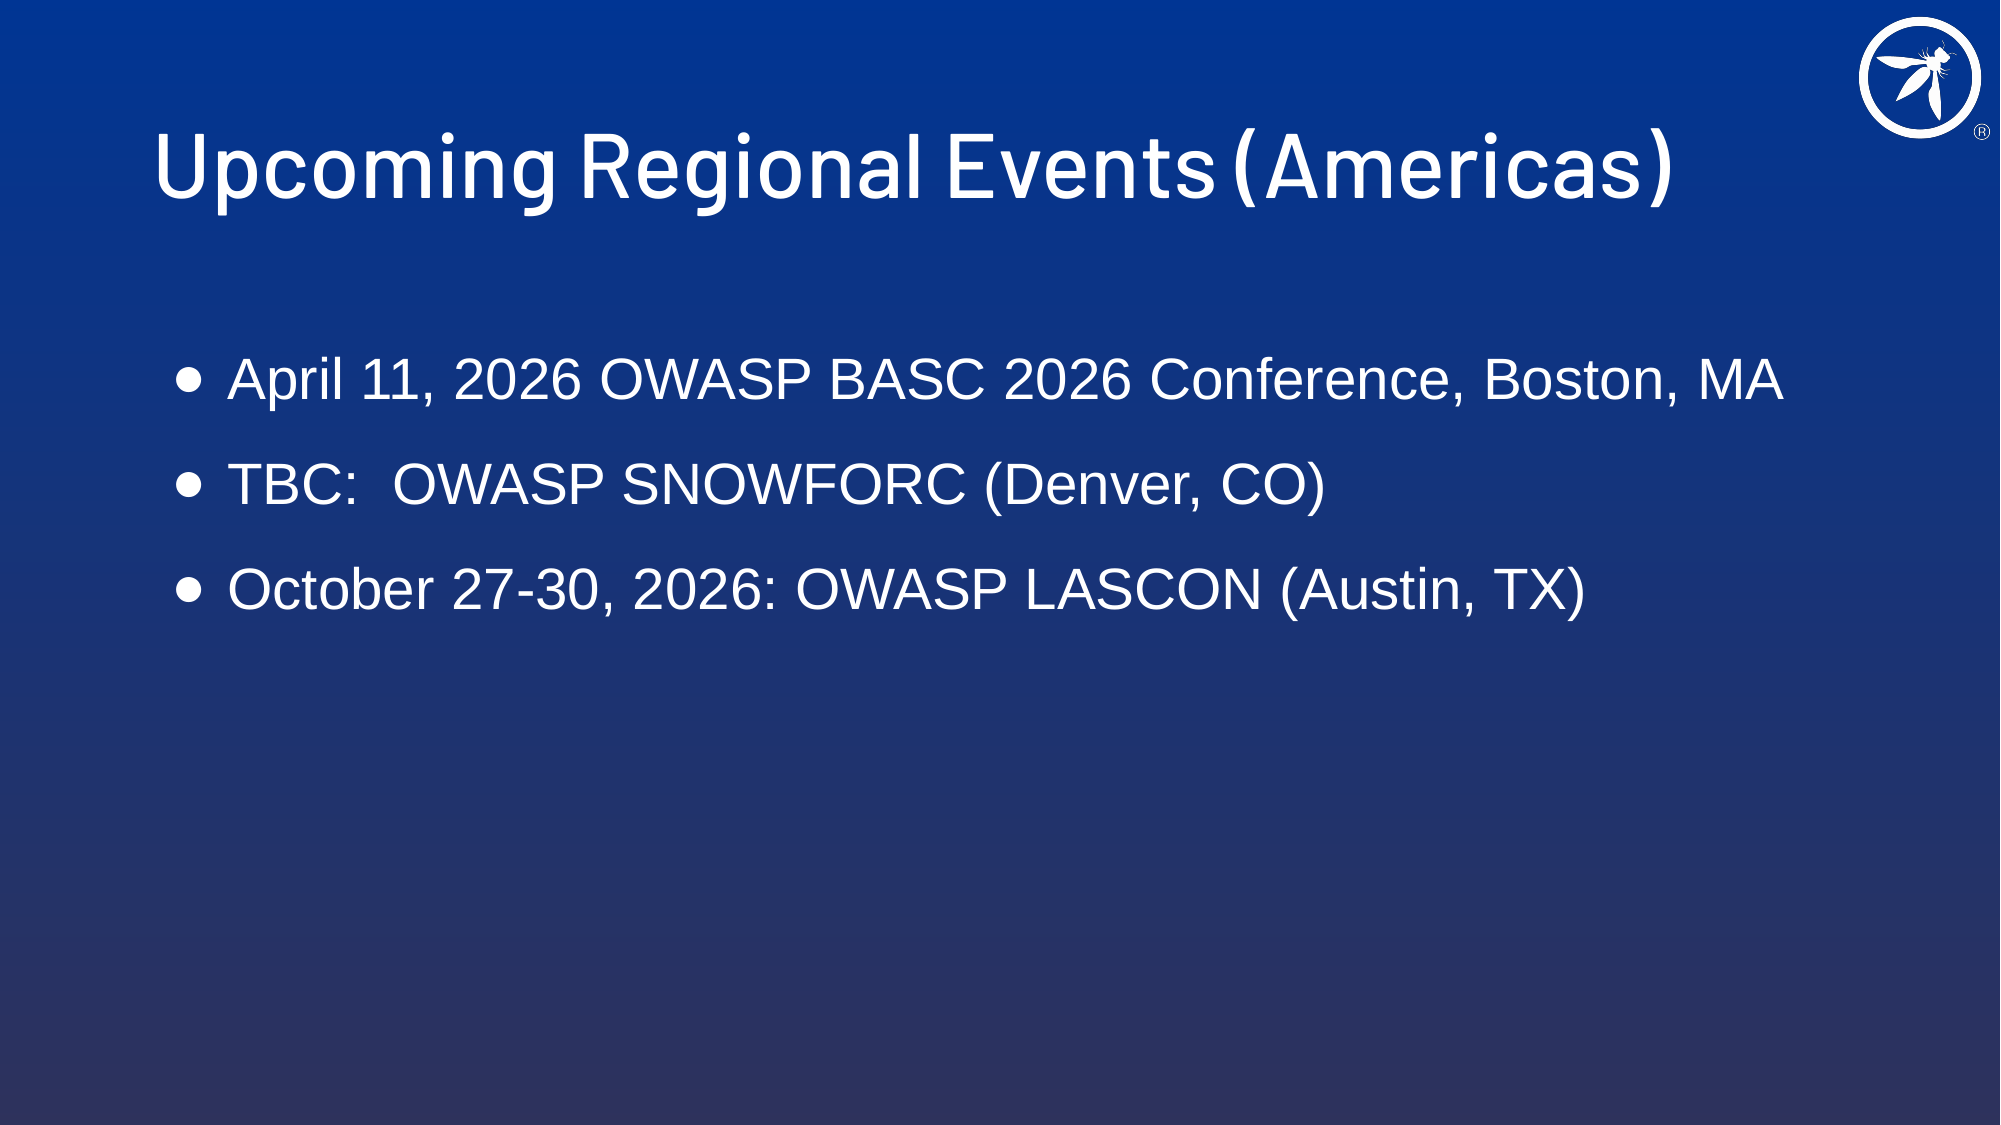

# Upcoming Regional Events (Americas)
April 11, 2026 OWASP BASC 2026 Conference, Boston, MA
TBC:  OWASP SNOWFORC (Denver, CO)
October 27-30, 2026: OWASP LASCON (Austin, TX)